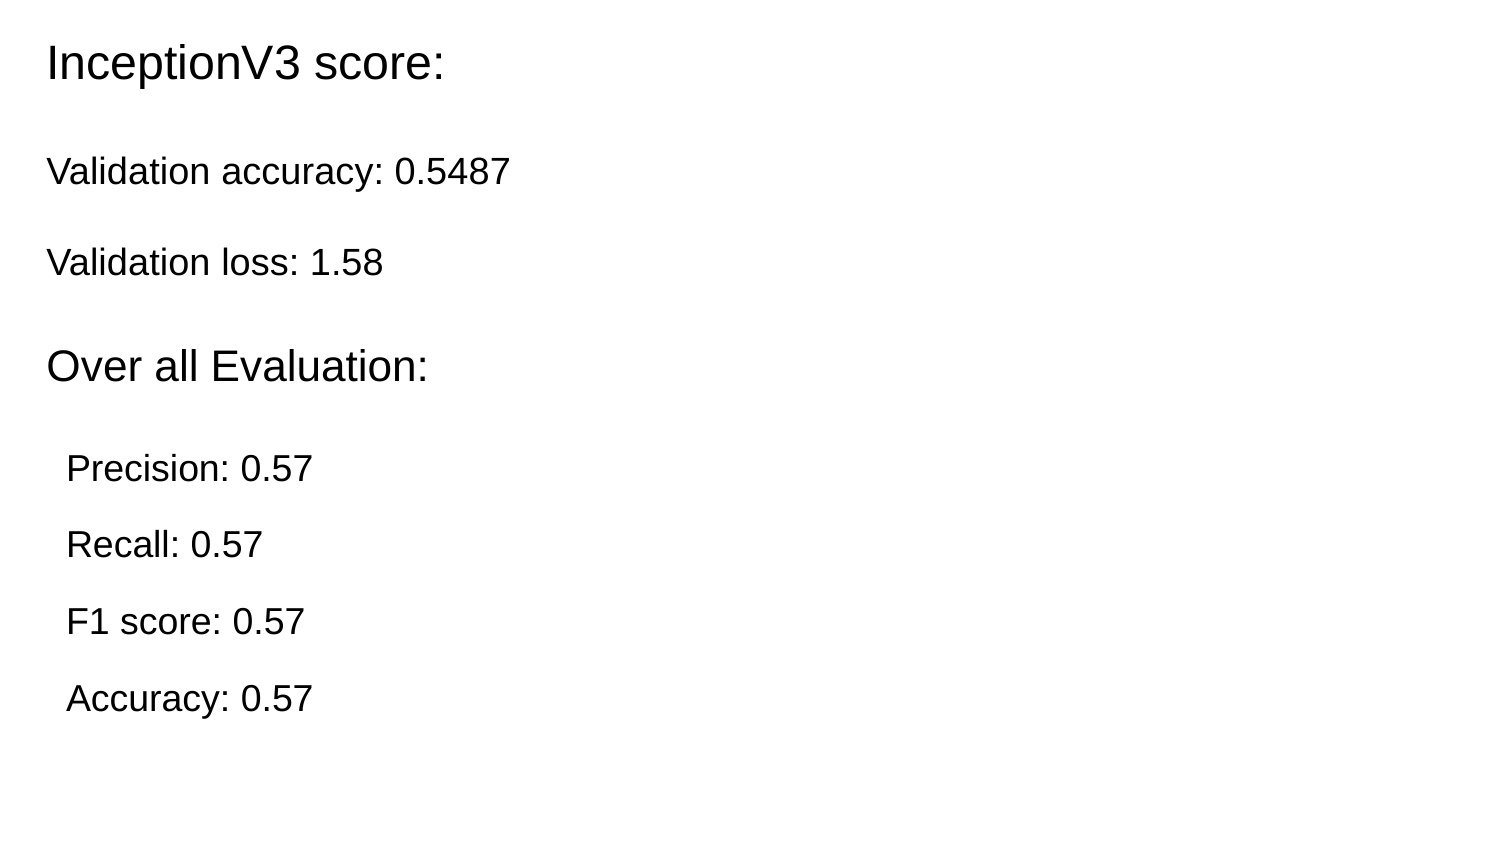

InceptionV3 score:

Validation accuracy: 0.5487

Validation loss: 1.58
# Over all Evaluation:
Precision: 0.57
Recall: 0.57
F1 score: 0.57
Accuracy: 0.57